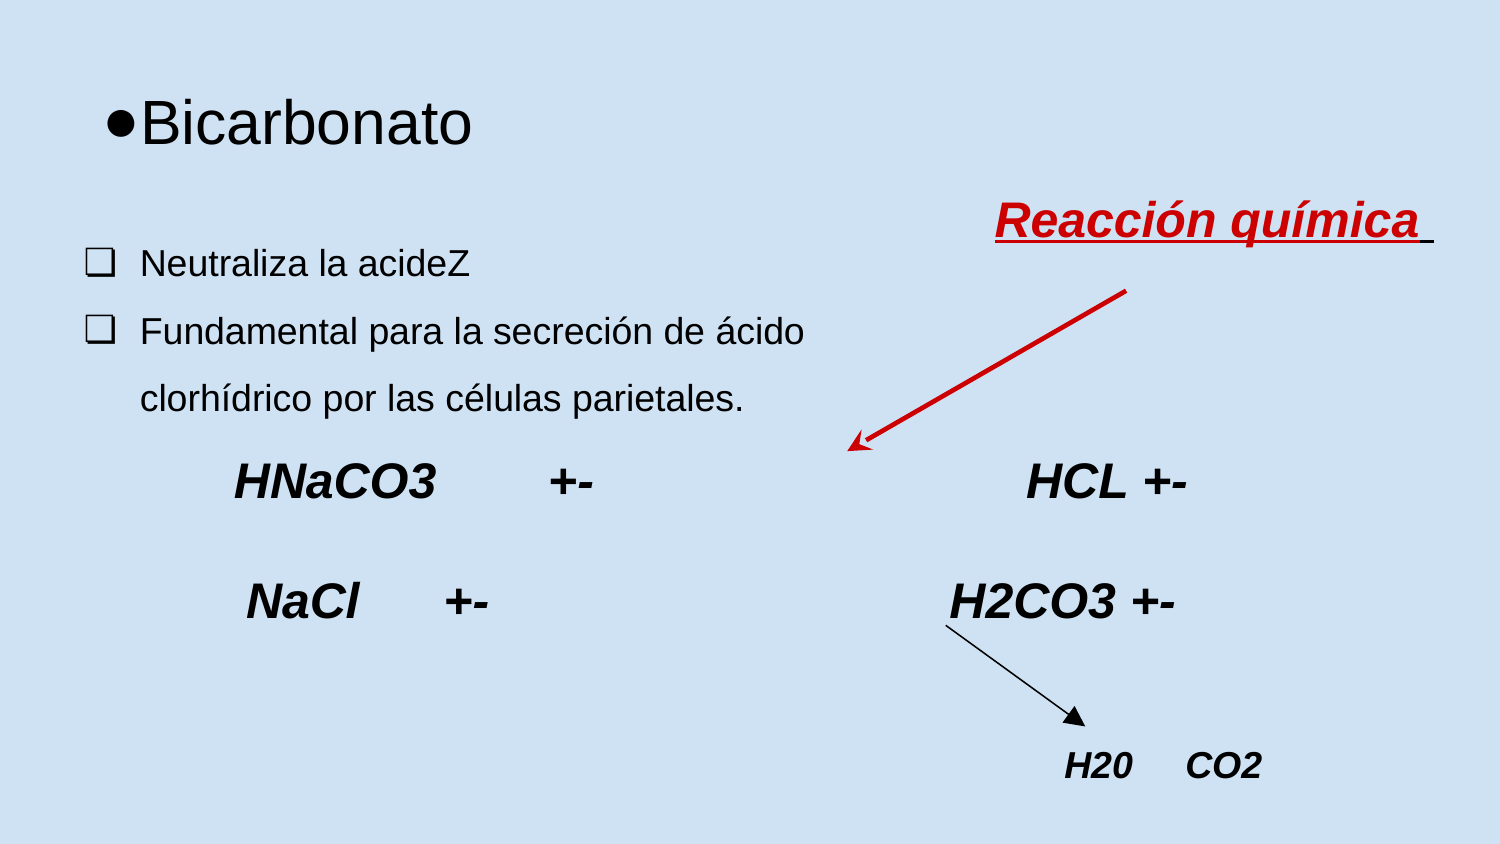

# Bicarbonato
Reacción química
Neutraliza la acideZ
Fundamental para la secreción de ácido clorhídrico por las células parietales.
HNaCO3        +-                               HCL +-

NaCl      +-                                 H2CO3 +-

H20     CO2